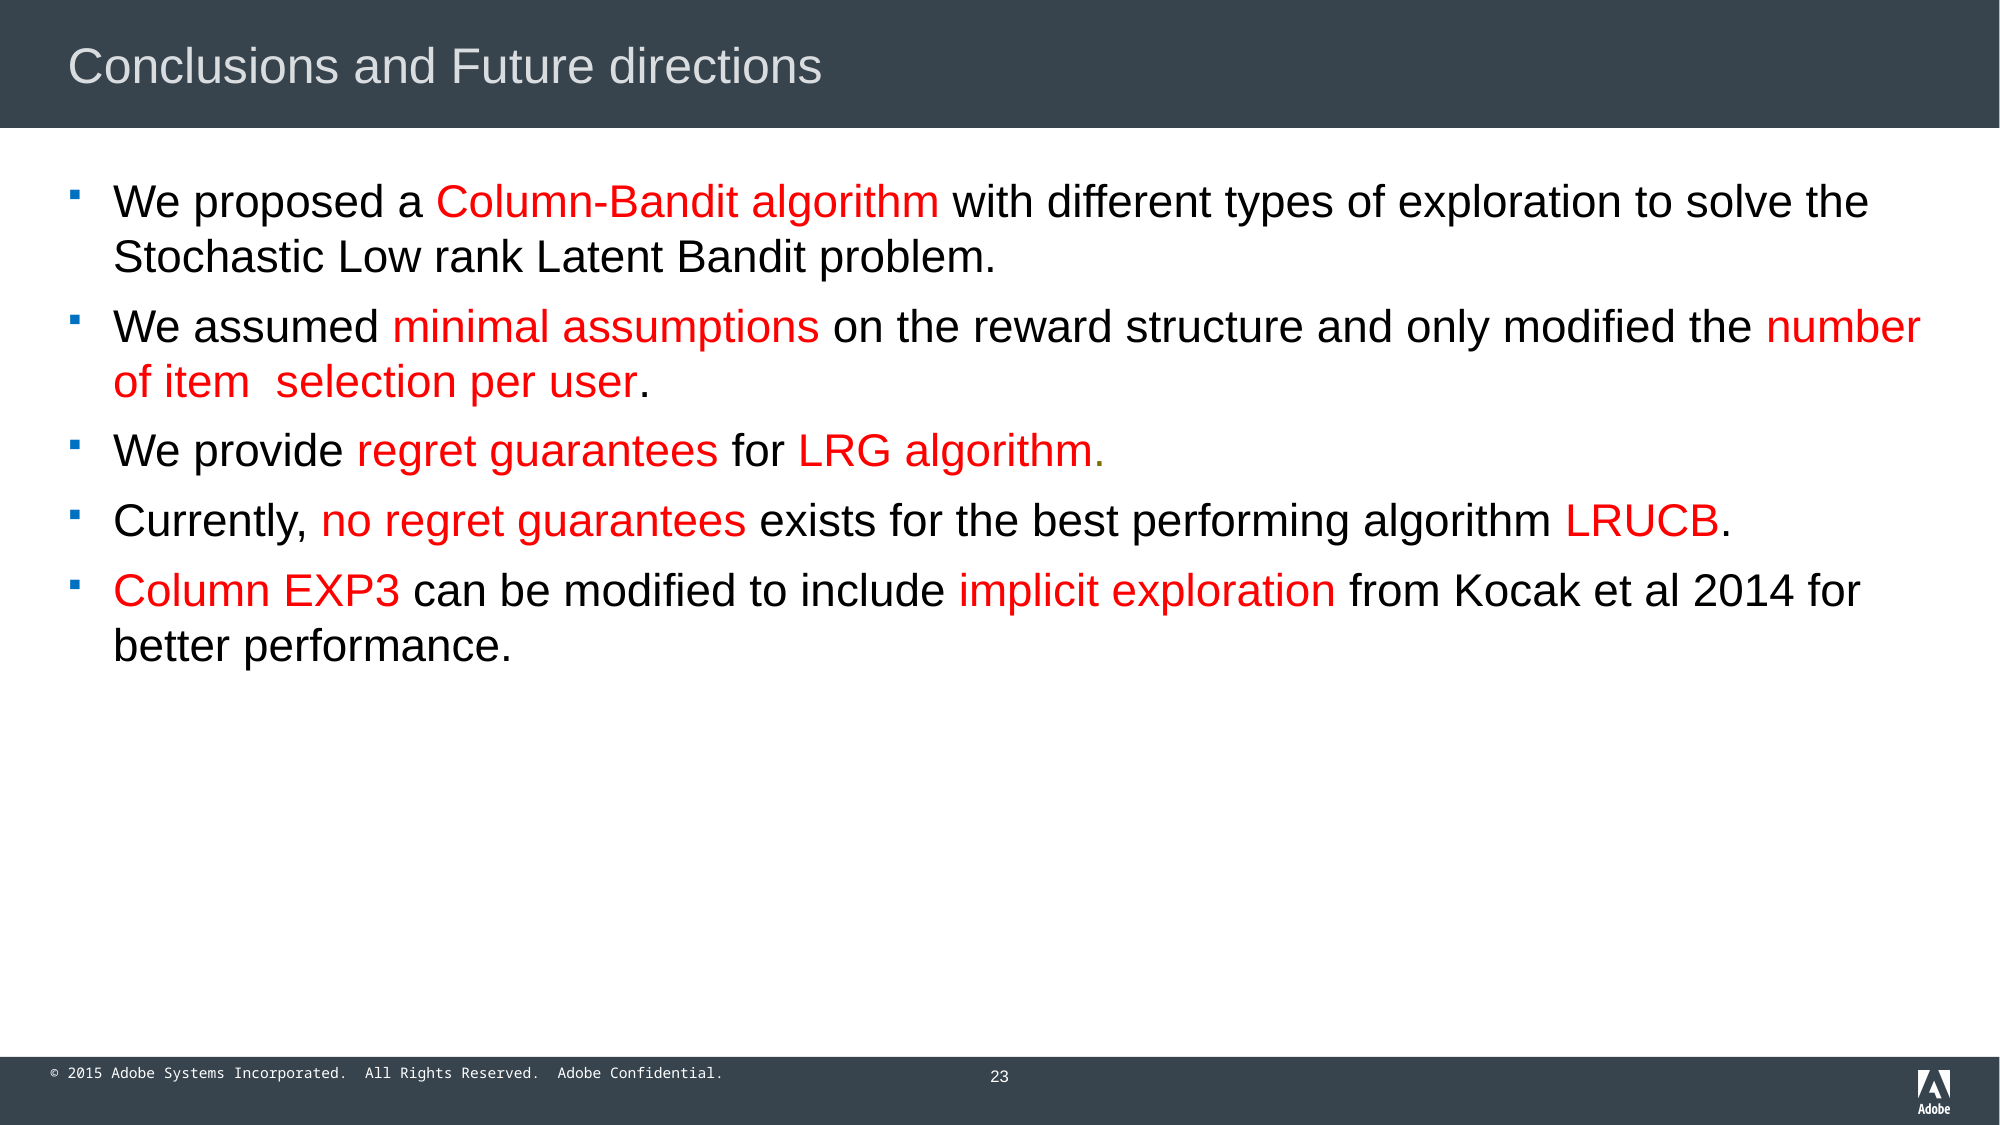

# Conclusions and Future directions
We proposed a Column-Bandit algorithm with different types of exploration to solve the Stochastic Low rank Latent Bandit problem.
We assumed minimal assumptions on the reward structure and only modified the number of item  selection per user.
We provide regret guarantees for LRG algorithm.
Currently, no regret guarantees exists for the best performing algorithm LRUCB.
Column EXP3 can be modified to include implicit exploration from Kocak et al 2014 for better performance.

23